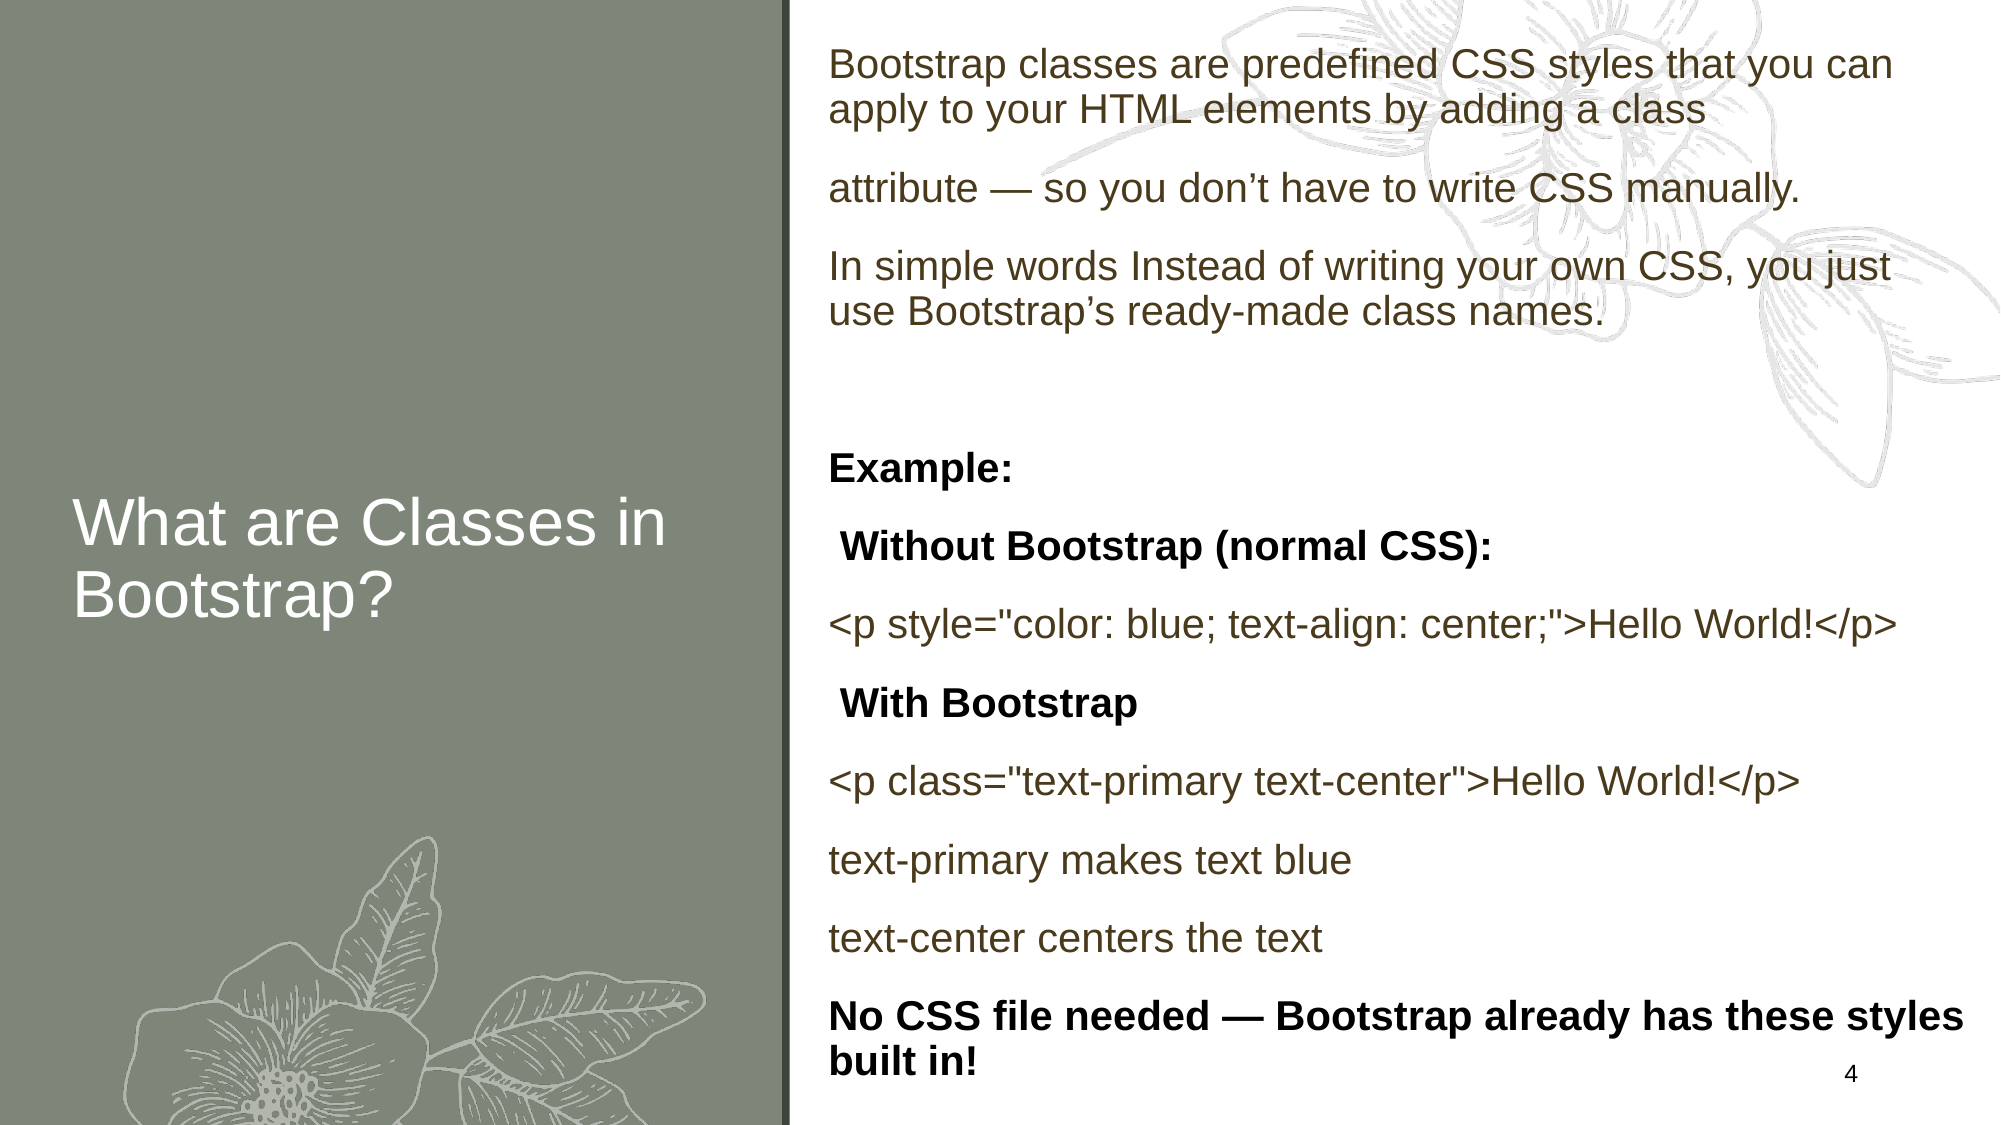

Bootstrap classes are predefined CSS styles that you can apply to your HTML elements by adding a class
attribute — so you don’t have to write CSS manually.
In simple words Instead of writing your own CSS, you just use Bootstrap’s ready-made class names.

Example:
 Without Bootstrap (normal CSS):
<p style="color: blue; text-align: center;">Hello World!</p>
 With Bootstrap
<p class="text-primary text-center">Hello World!</p>
text-primary makes text blue
text-center centers the text
No CSS file needed — Bootstrap already has these styles built in!

# What are Classes in Bootstrap?
4